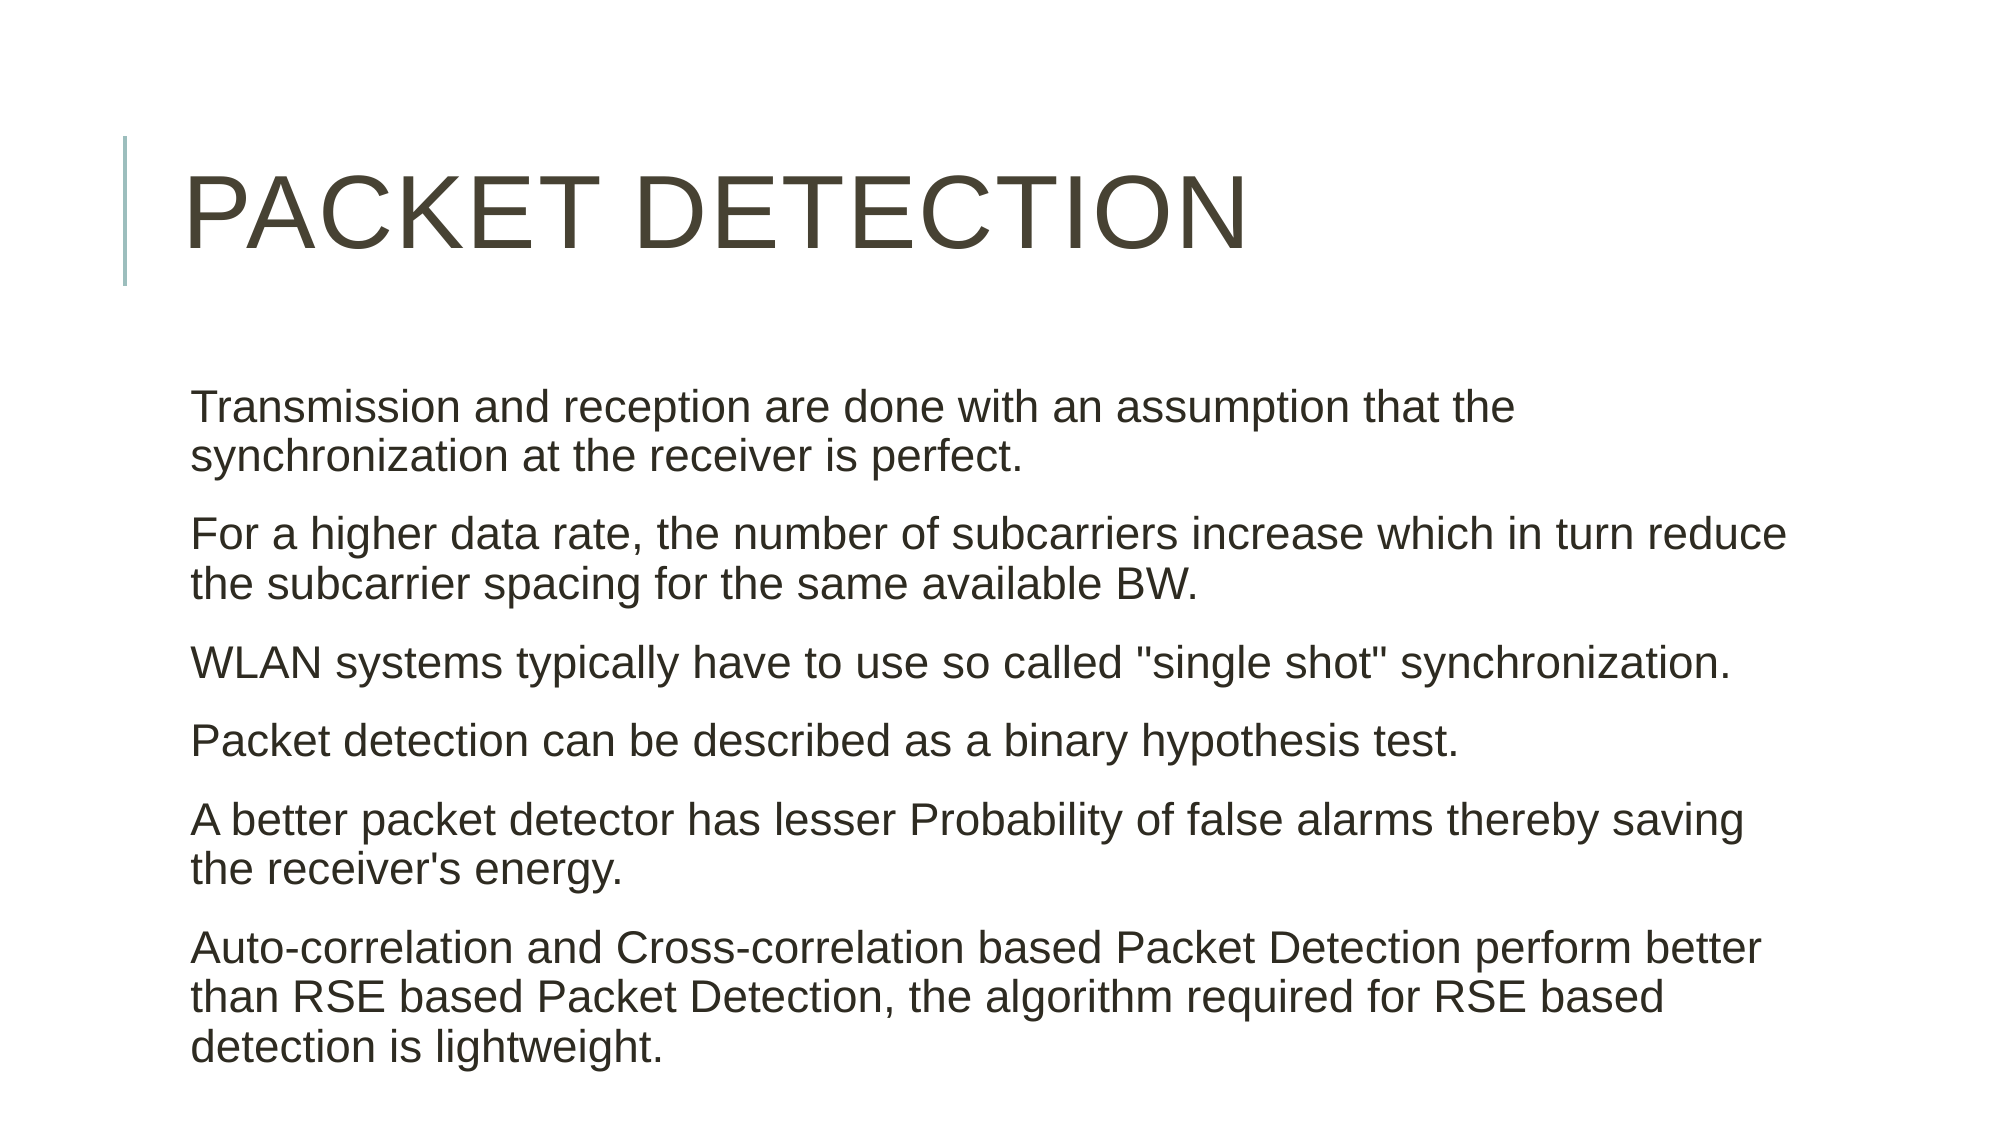

# Packet detection
Transmission and reception are done with an assumption that the synchronization at the receiver is perfect.
For a higher data rate, the number of subcarriers increase which in turn reduce the subcarrier spacing for the same available BW.
WLAN systems typically have to use so called "single shot" synchronization.
Packet detection can be described as a binary hypothesis test.
A better packet detector has lesser Probability of false alarms thereby saving the receiver's energy.
Auto-correlation and Cross-correlation based Packet Detection perform better than RSE based Packet Detection, the algorithm required for RSE based detection is lightweight.